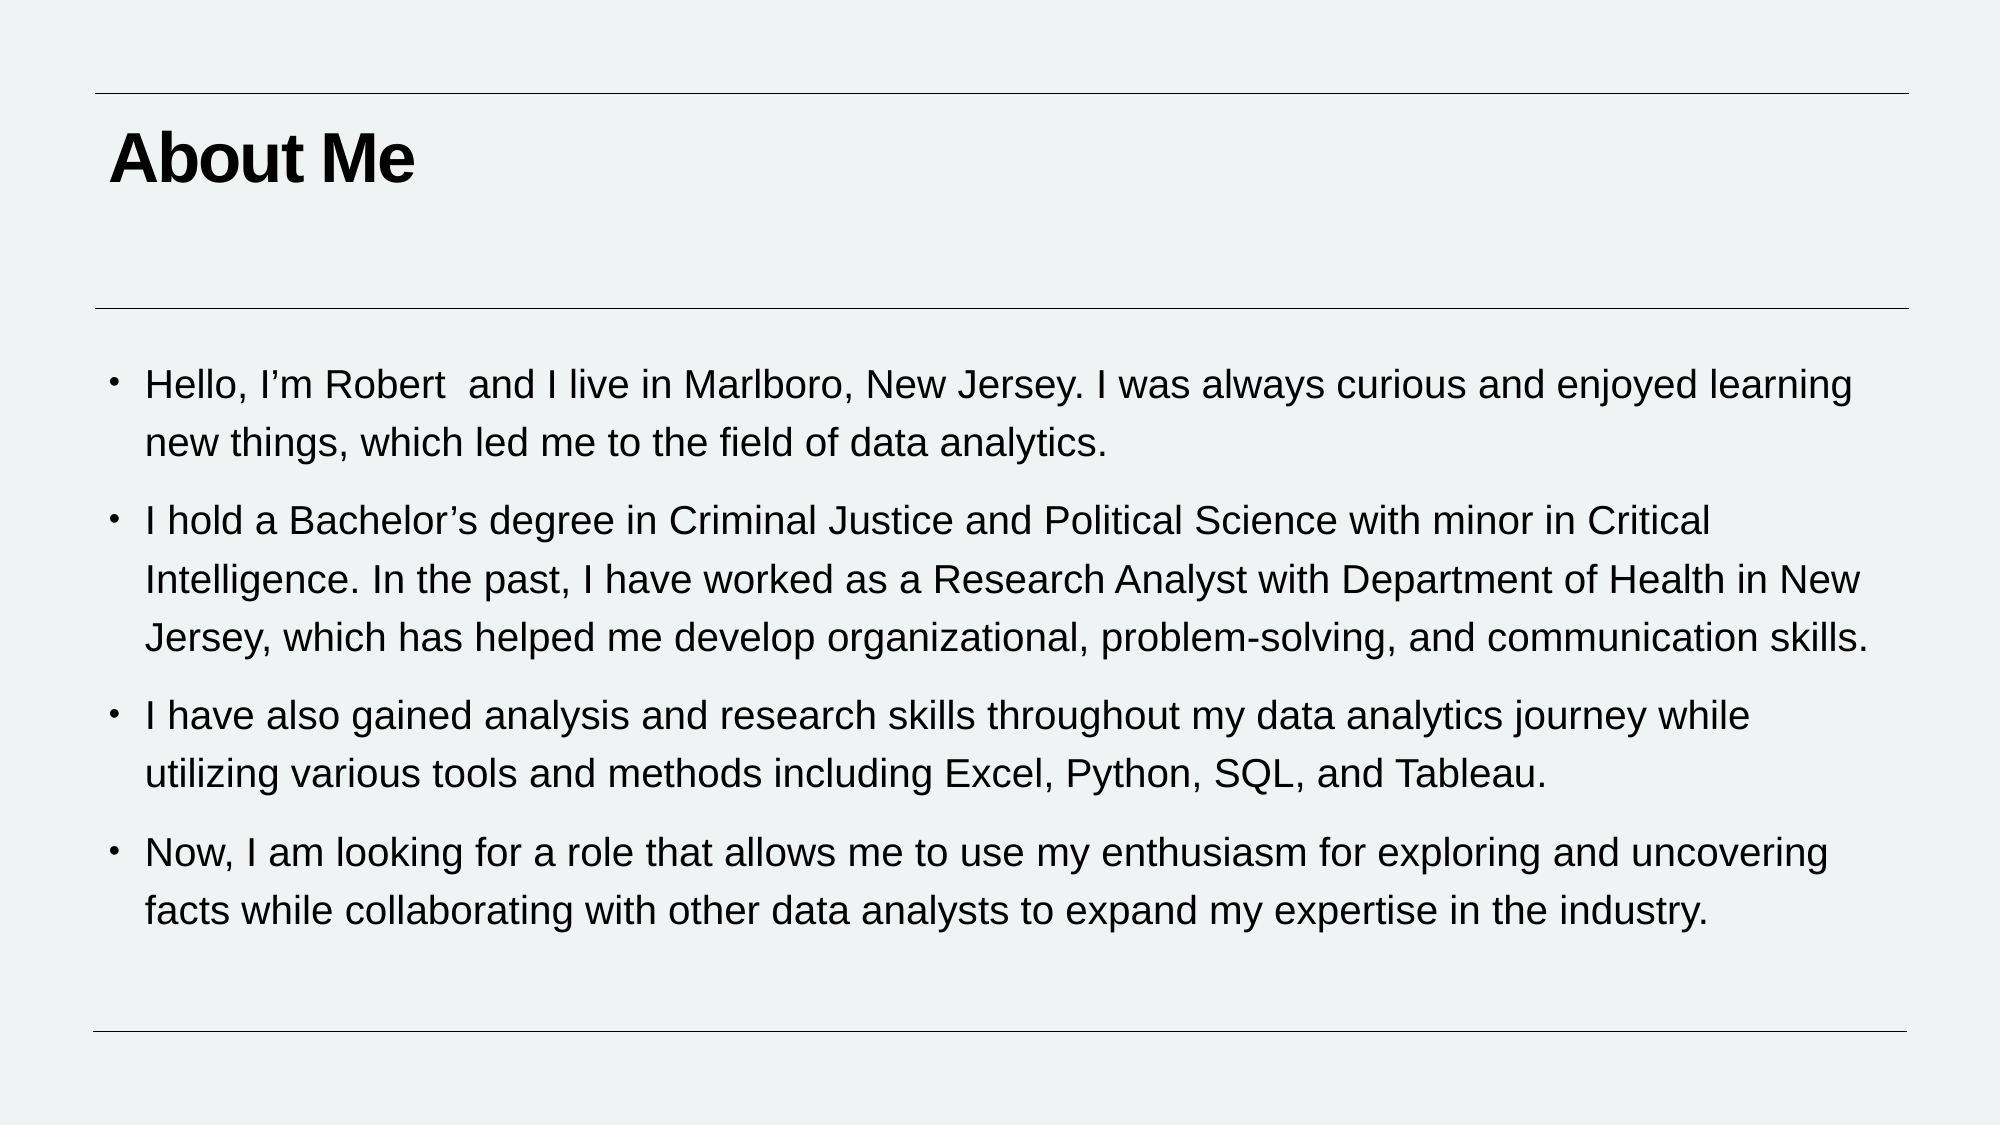

# About Me
Hello, I’m Robert  and I live in Marlboro, New Jersey. I was always curious and enjoyed learning new things, which led me to the field of data analytics.
I hold a Bachelor’s degree in Criminal Justice and Political Science with minor in Critical Intelligence. In the past, I have worked as a Research Analyst with Department of Health in New Jersey, which has helped me develop organizational, problem-solving, and communication skills.
I have also gained analysis and research skills throughout my data analytics journey while utilizing various tools and methods including Excel, Python, SQL, and Tableau.
Now, I am looking for a role that allows me to use my enthusiasm for exploring and uncovering facts while collaborating with other data analysts to expand my expertise in the industry.